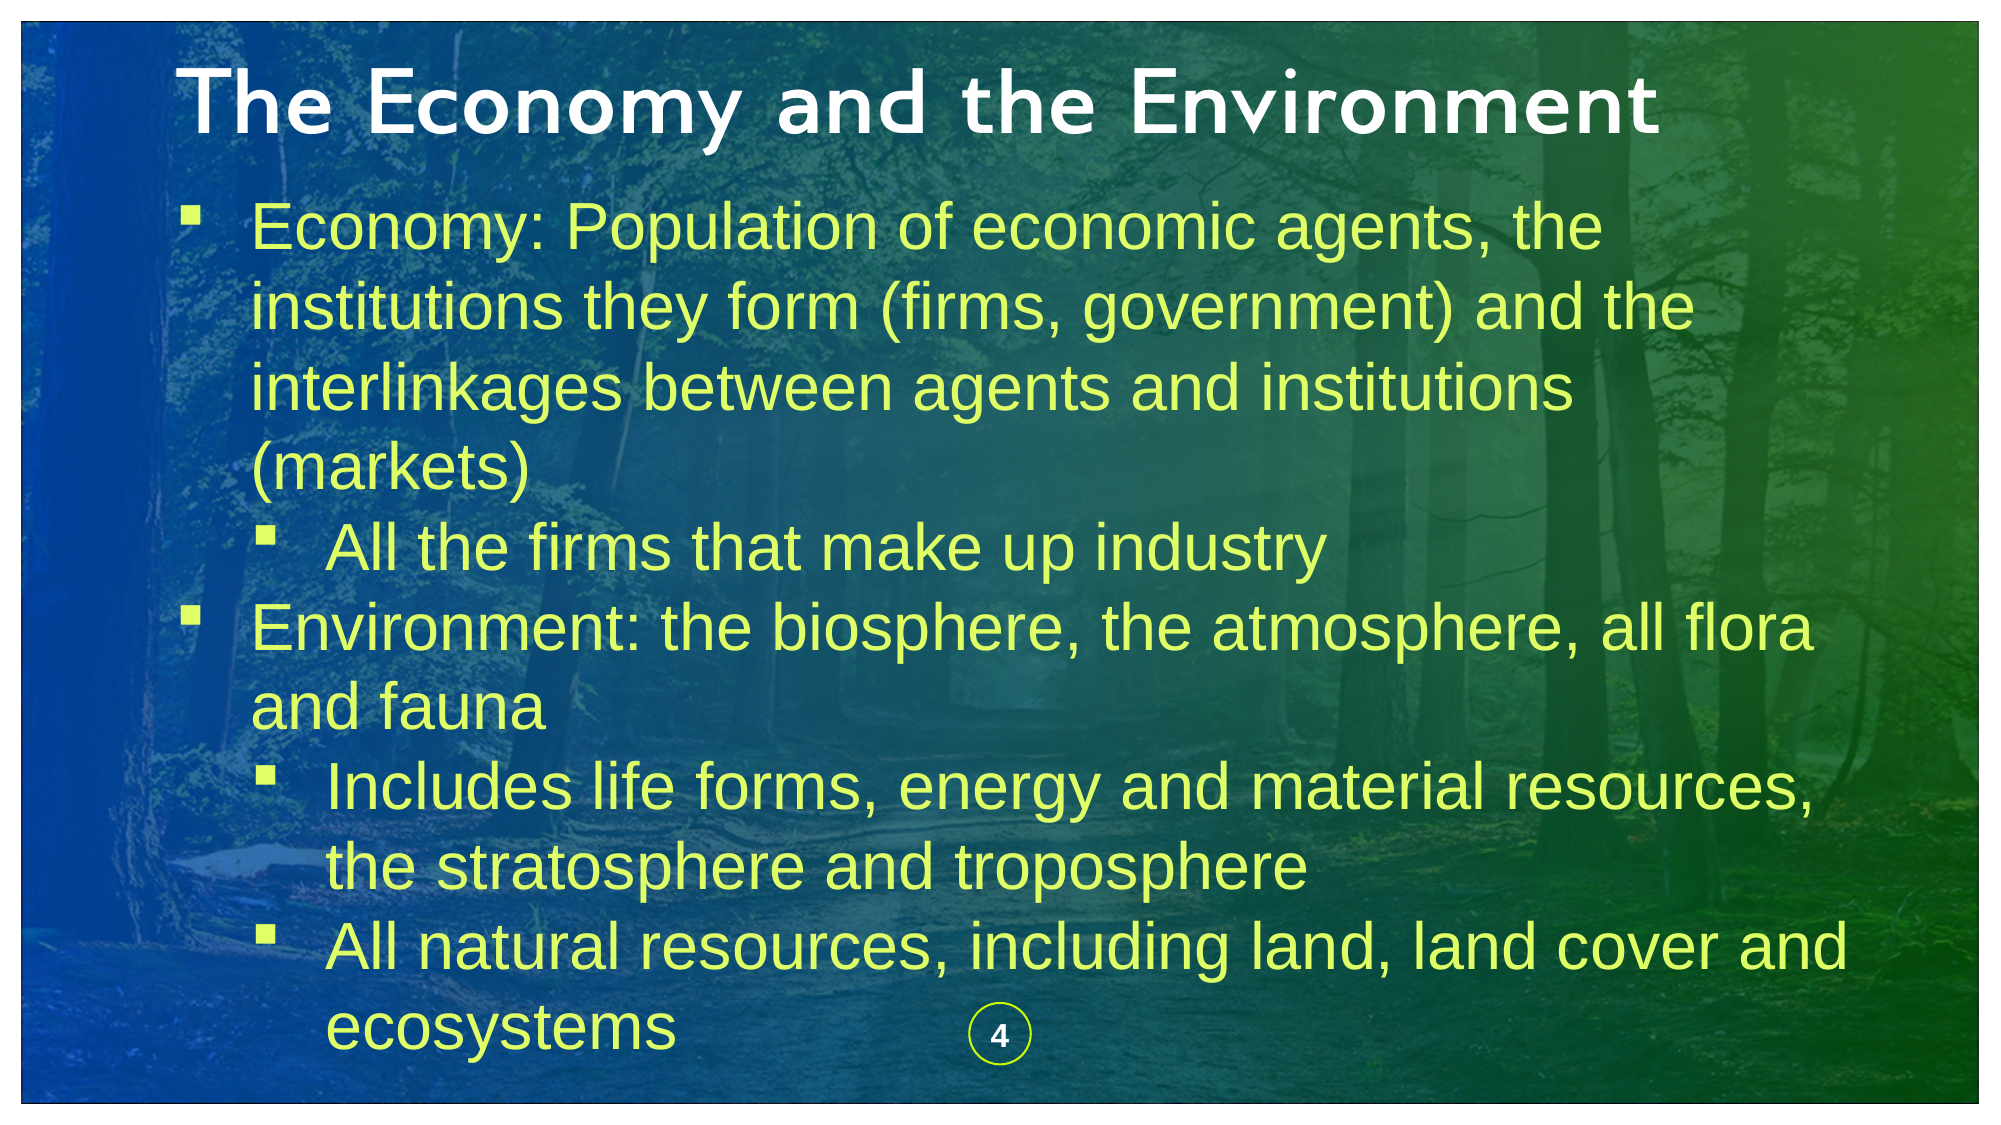

The Economy and the Environment
Economy: Population of economic agents, the institutions they form (firms, government) and the interlinkages between agents and institutions (markets)
All the firms that make up industry
Environment: the biosphere, the atmosphere, all flora and fauna
Includes life forms, energy and material resources, the stratosphere and troposphere
All natural resources, including land, land cover and ecosystems

4